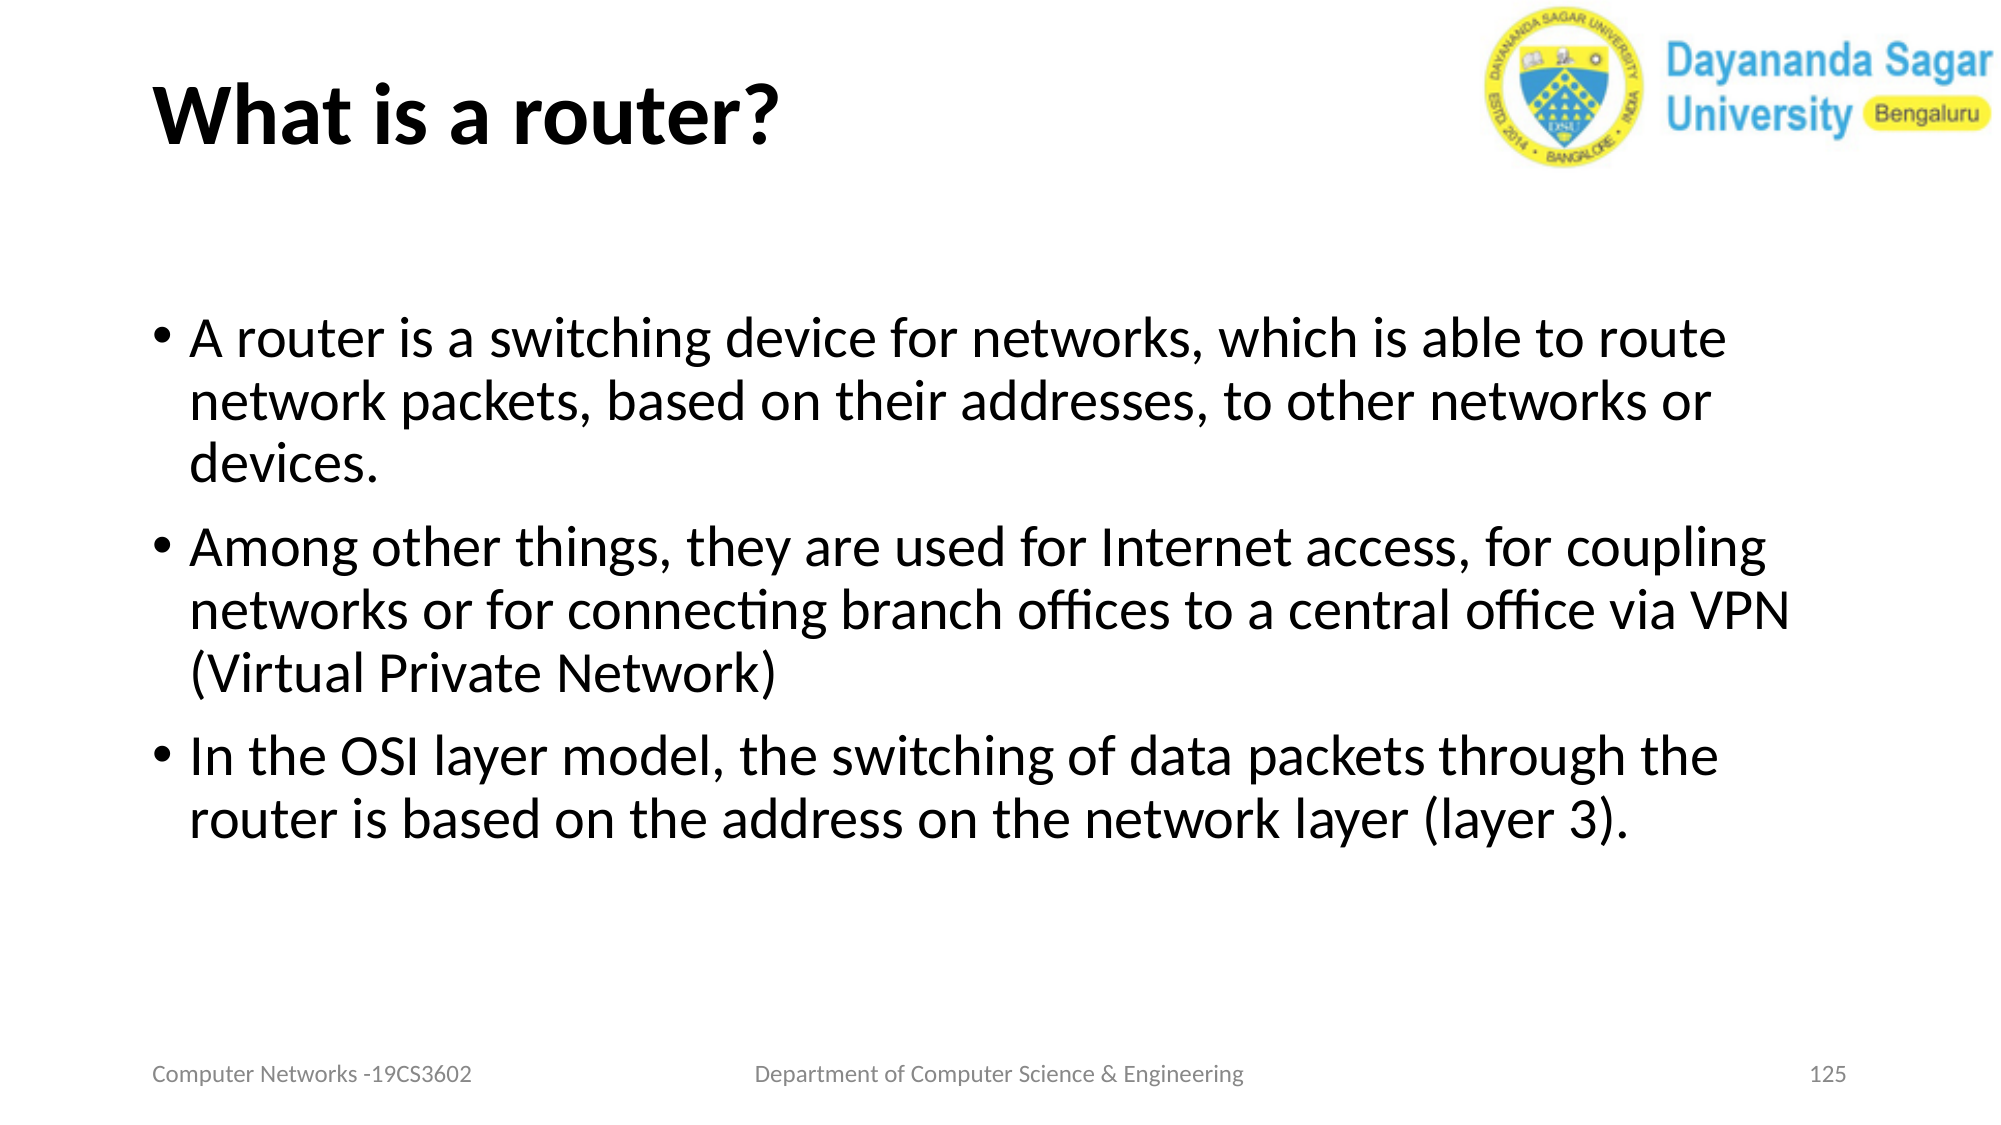

# What is a router?
A router is a switching device for networks, which is able to route network packets, based on their addresses, to other networks or devices.
Among other things, they are used for Internet access, for coupling networks or for connecting branch offices to a central office via VPN (Virtual Private Network)
In the OSI layer model, the switching of data packets through the router is based on the address on the network layer (layer 3).
Computer Networks -19CS3602
Department of Computer Science & Engineering
125